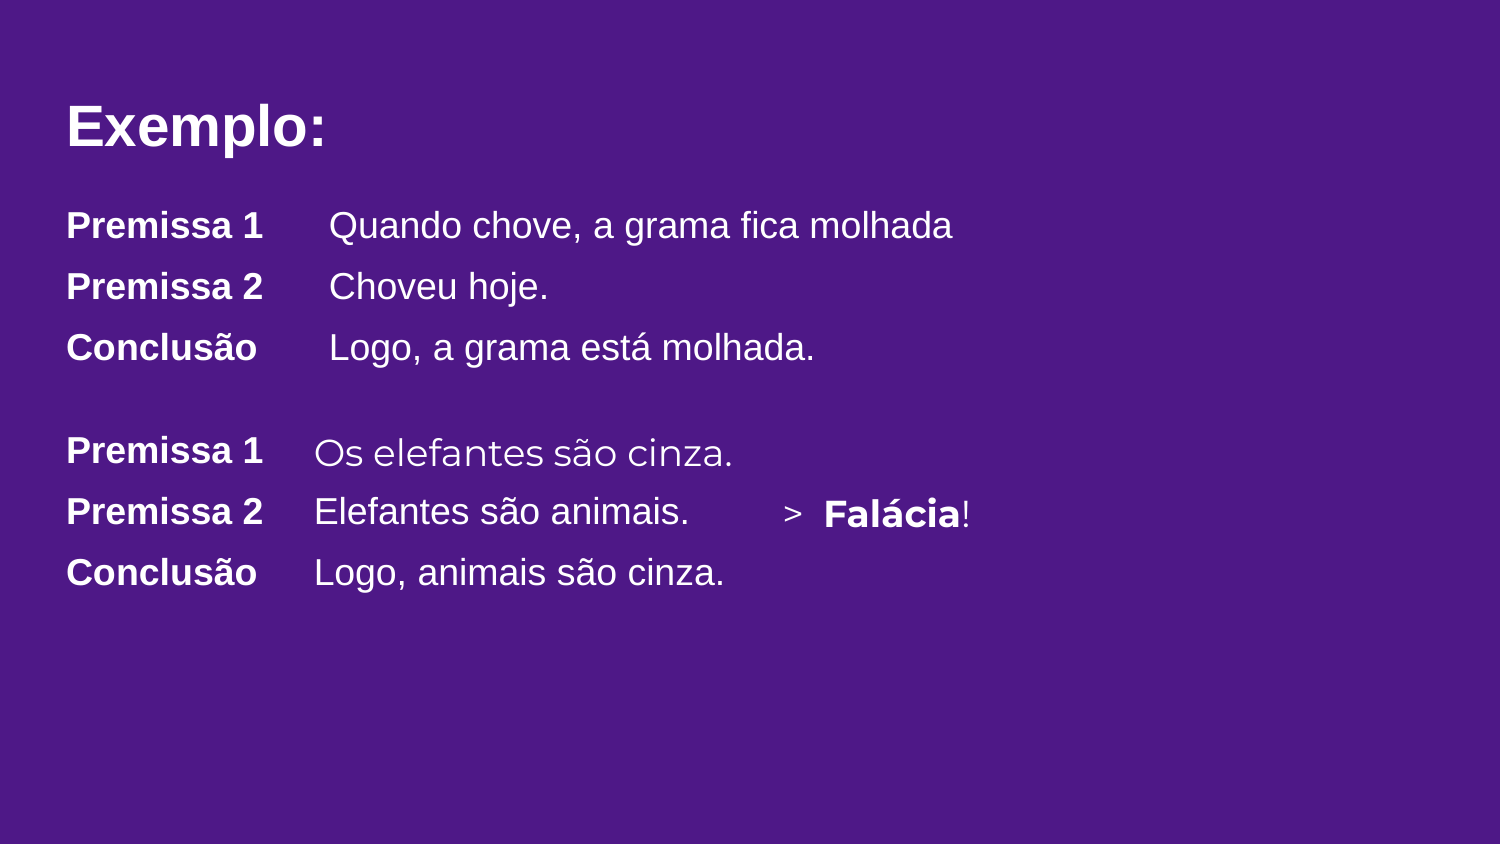

# Exemplo:

| Premissa 1 | Quando chove, a grama fica molhada |
| --- | --- |
| Premissa 2 | Choveu hoje. |
| Conclusão | Logo, a grama está molhada. |
| Premissa 1 | Os elefantes são cinza. |  |
| --- | --- | --- |
| Premissa 2 | Elefantes são animais. | > Falácia! |
| Conclusão | Logo, animais são cinza. |  |